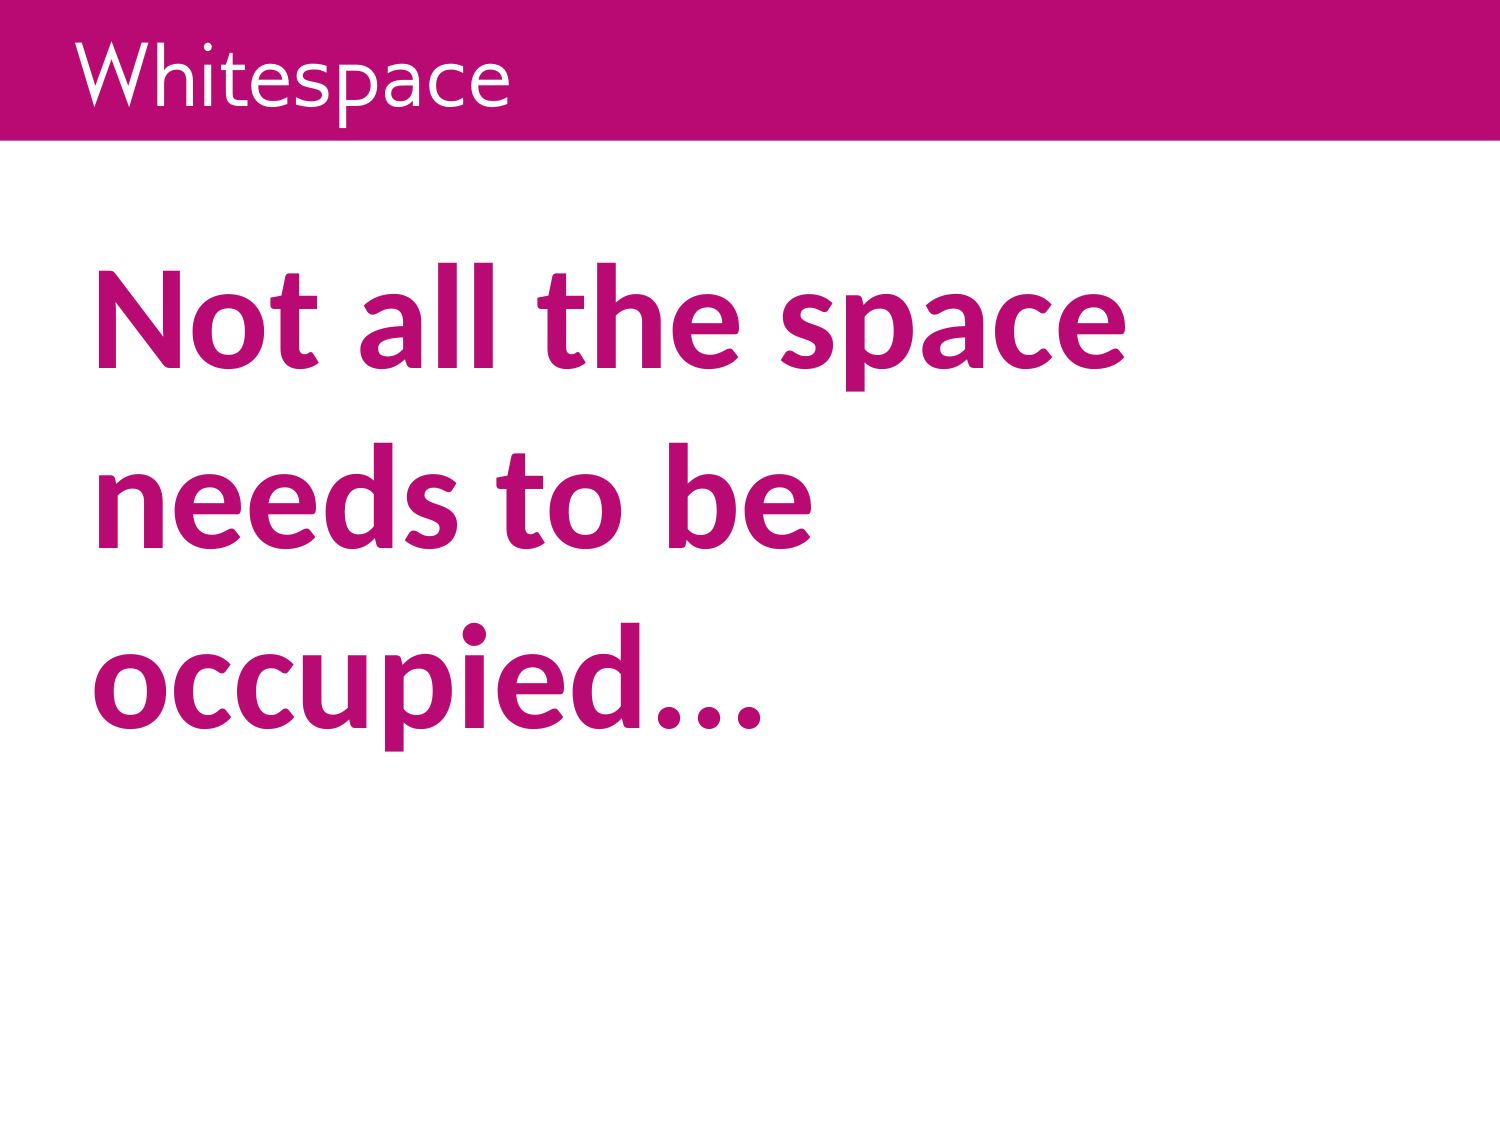

# Whitespace
Not all the space needs to be occupied...